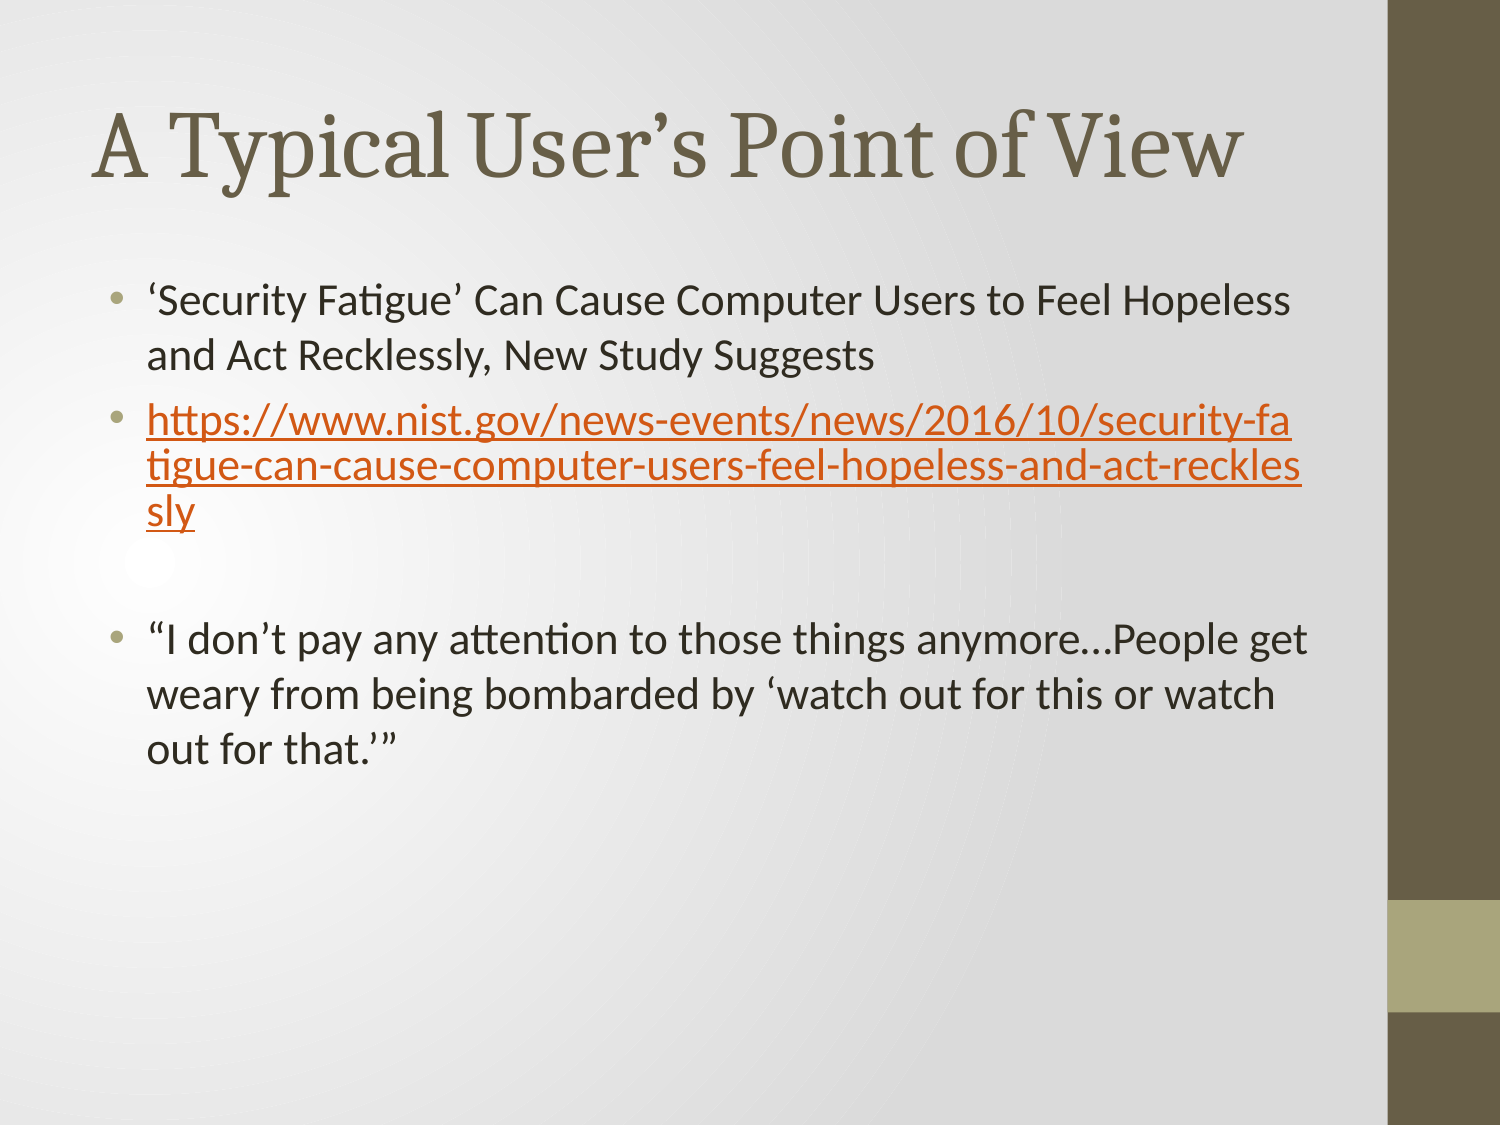

# A Typical User’s Point of View
‘Security Fatigue’ Can Cause Computer Users to Feel Hopeless and Act Recklessly, New Study Suggests
https://www.nist.gov/news-events/news/2016/10/security-fatigue-can-cause-computer-users-feel-hopeless-and-act-recklessly

“I don’t pay any attention to those things anymore…People get weary from being bombarded by ‘watch out for this or watch out for that.’”